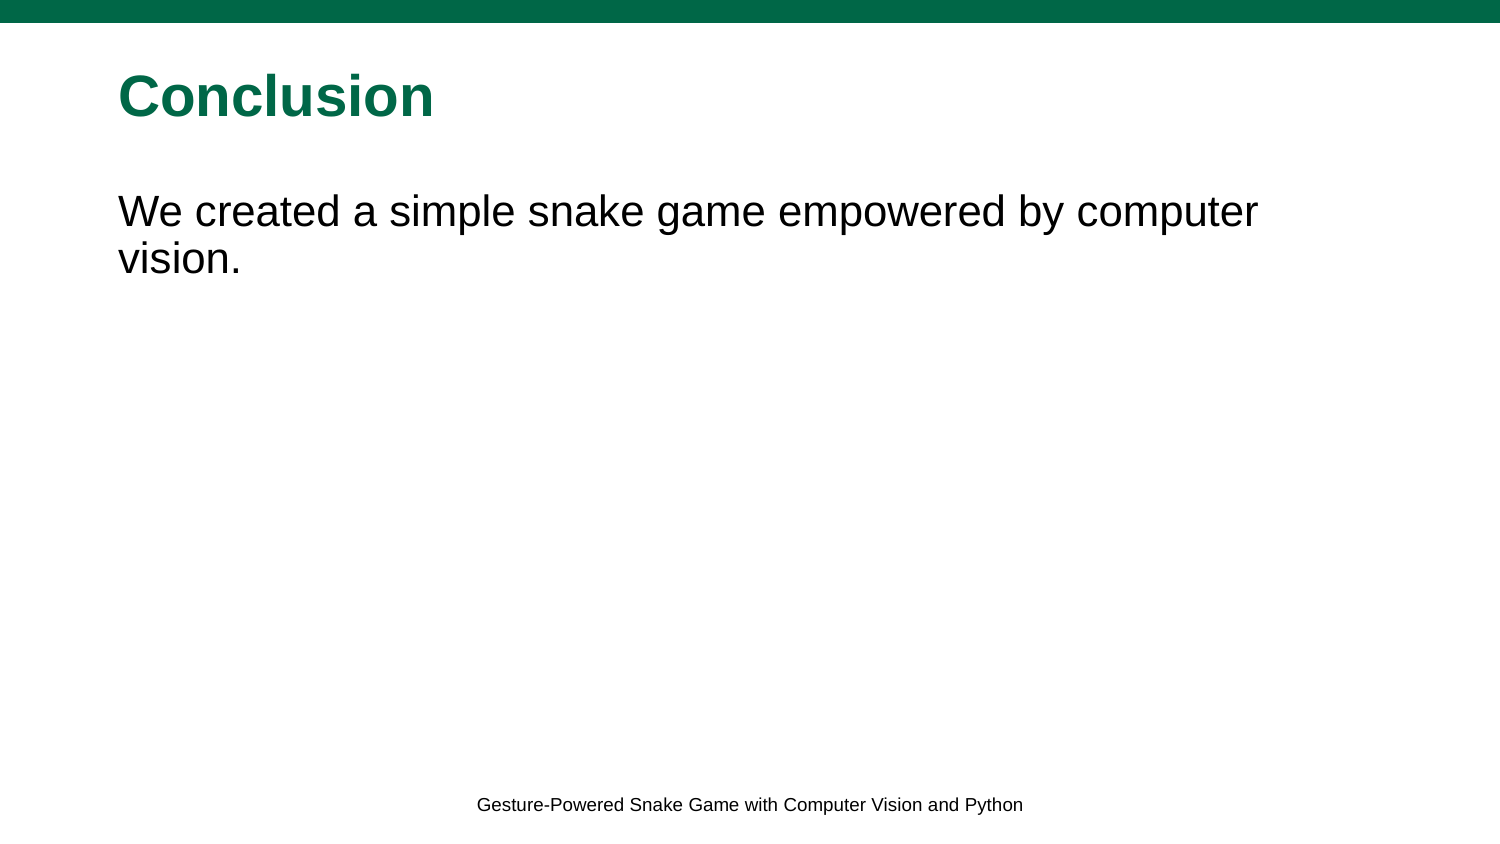

# Conclusion
We created a simple snake game empowered by computer vision.
Gesture-Powered Snake Game with Computer Vision and Python